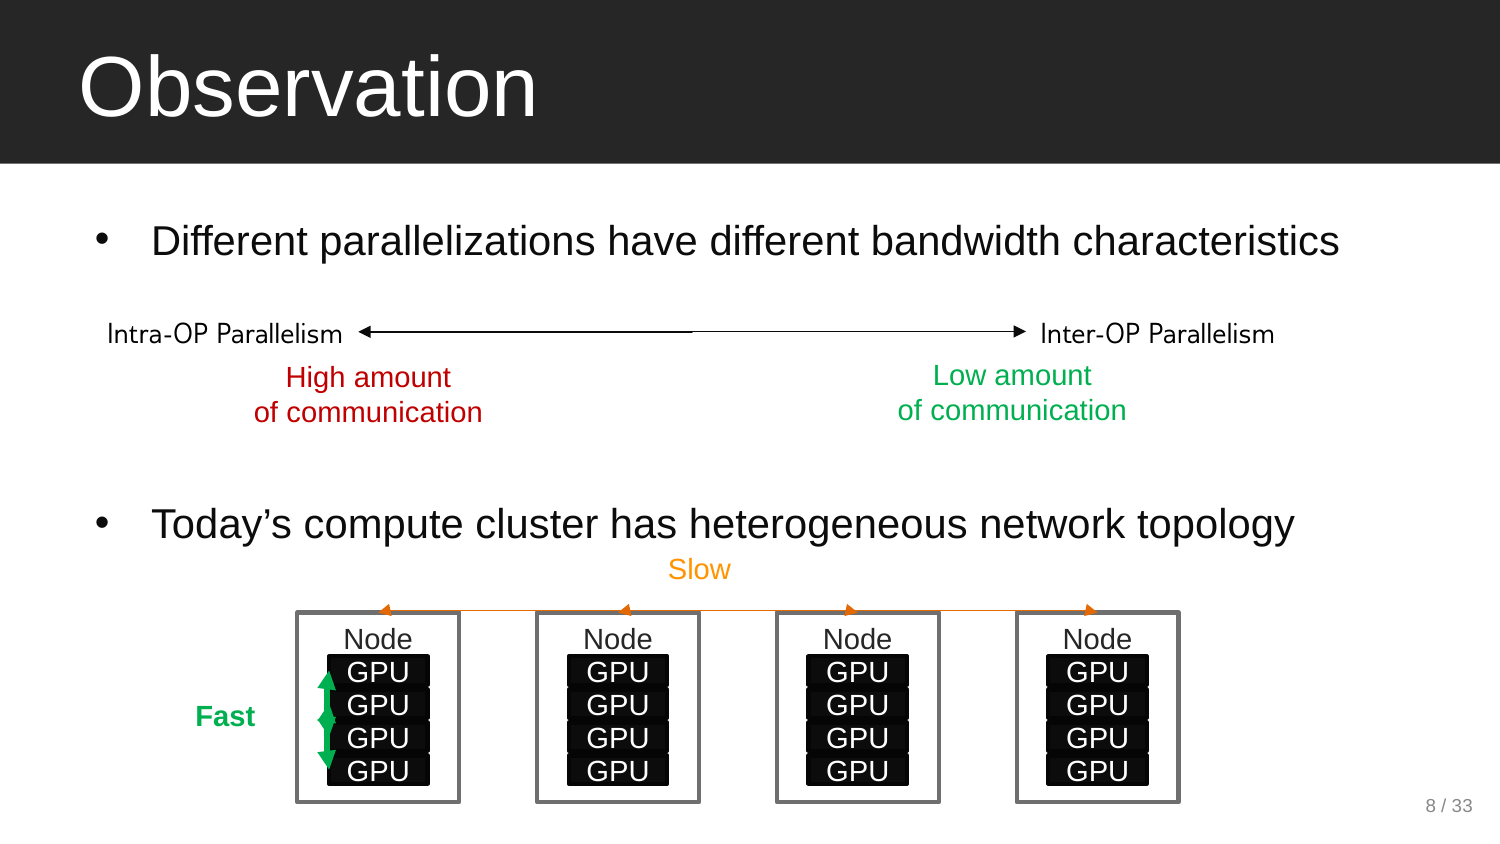

# Observation
Different parallelizations have different bandwidth characteristics

Today’s compute cluster has heterogeneous network topology
Inter-OP Parallelism
Intra-OP Parallelism
Low amount
of communication
High amount
of communication
Slow
Node
GPU
GPU
GPU
GPU
Node
GPU
GPU
GPU
GPU
Node
GPU
GPU
GPU
GPU
Node
GPU
GPU
GPU
GPU
Fast
8 / 33